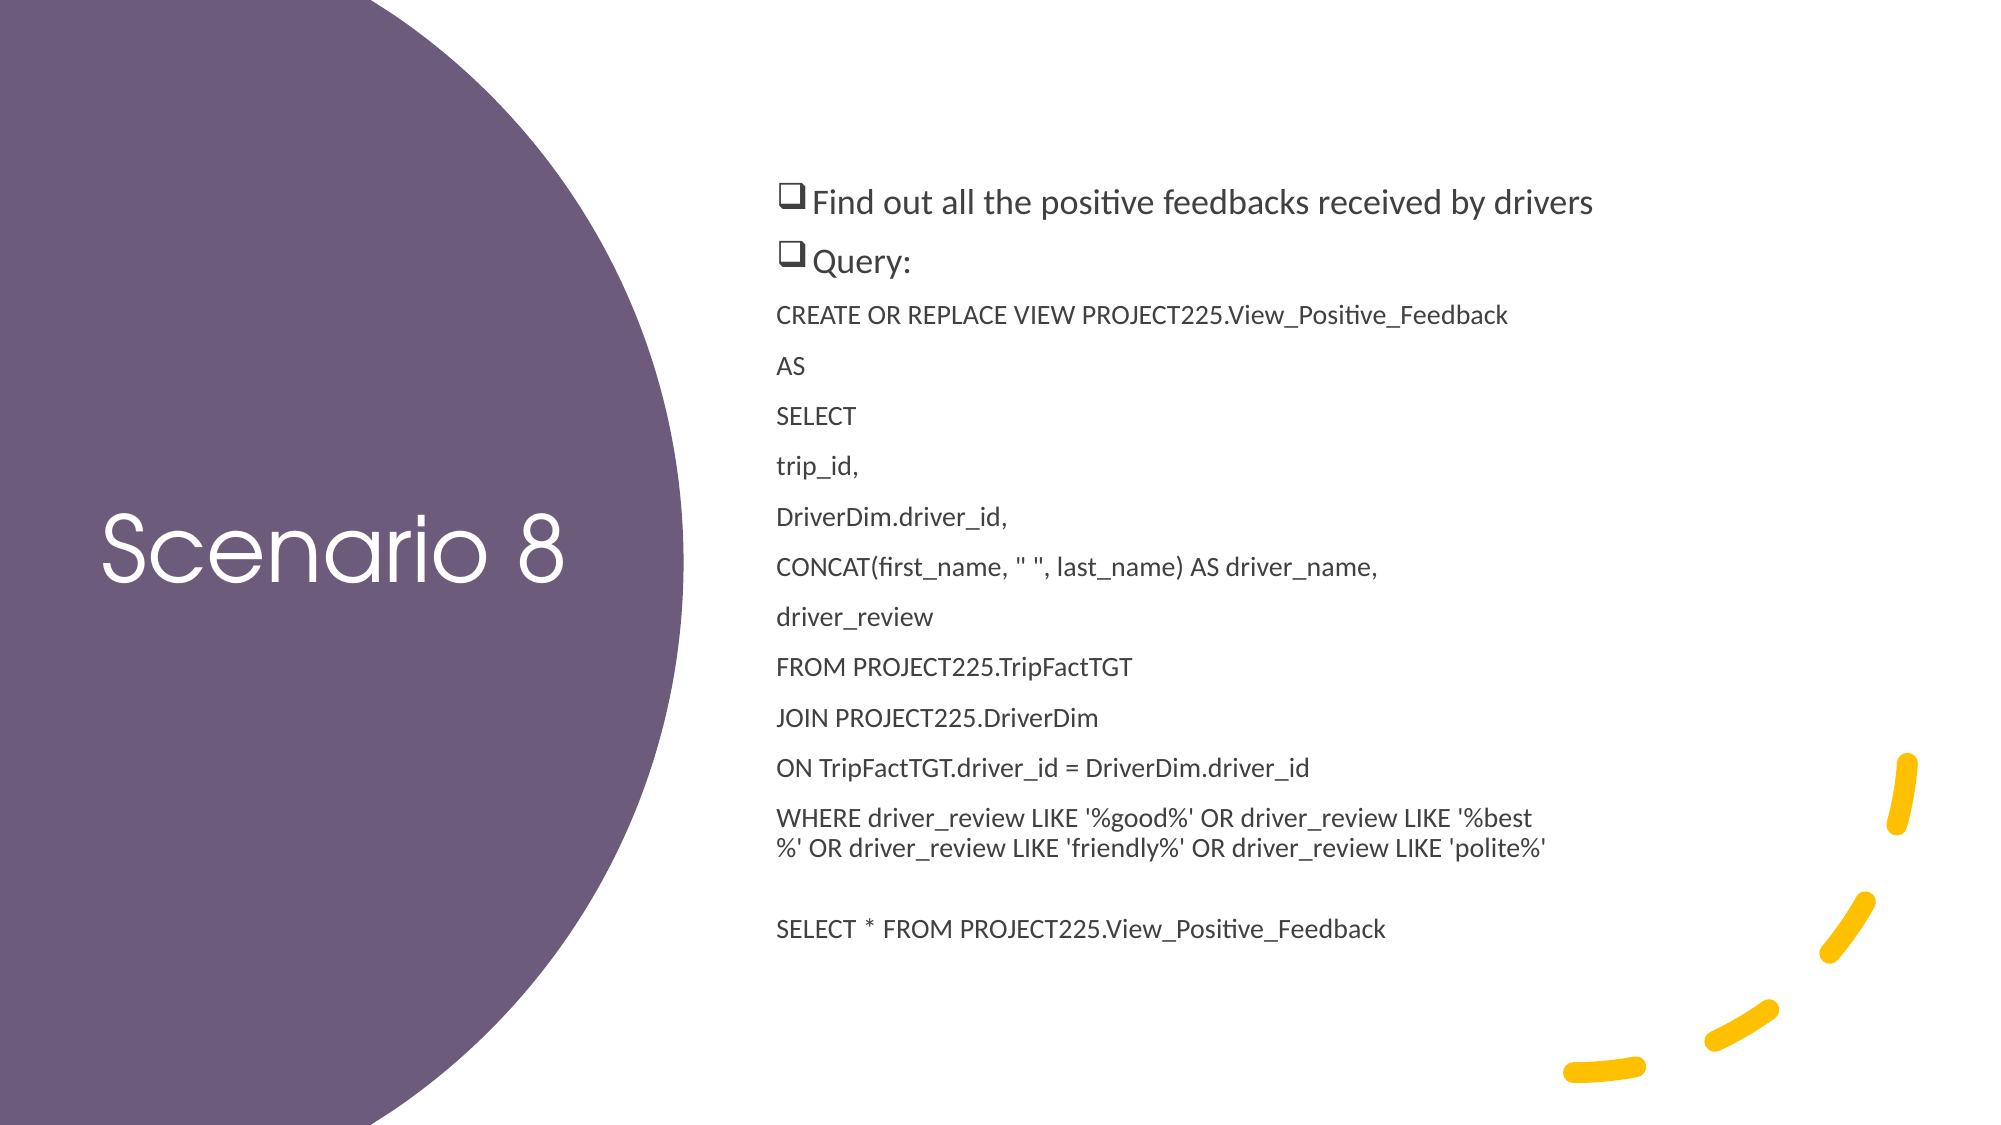

Find out all the positive feedbacks received by drivers
Query:
CREATE OR REPLACE VIEW PROJECT225.View_Positive_Feedback
AS
SELECT
trip_id,
DriverDim.driver_id,
CONCAT(first_name, " ", last_name) AS driver_name,
driver_review
FROM PROJECT225.TripFactTGT
JOIN PROJECT225.DriverDim
ON TripFactTGT.driver_id = DriverDim.driver_id
WHERE driver_review LIKE '%good%' OR driver_review LIKE '%best%' OR driver_review LIKE 'friendly%' OR driver_review LIKE 'polite%'
SELECT * FROM PROJECT225.View_Positive_Feedback

# Scenario 8